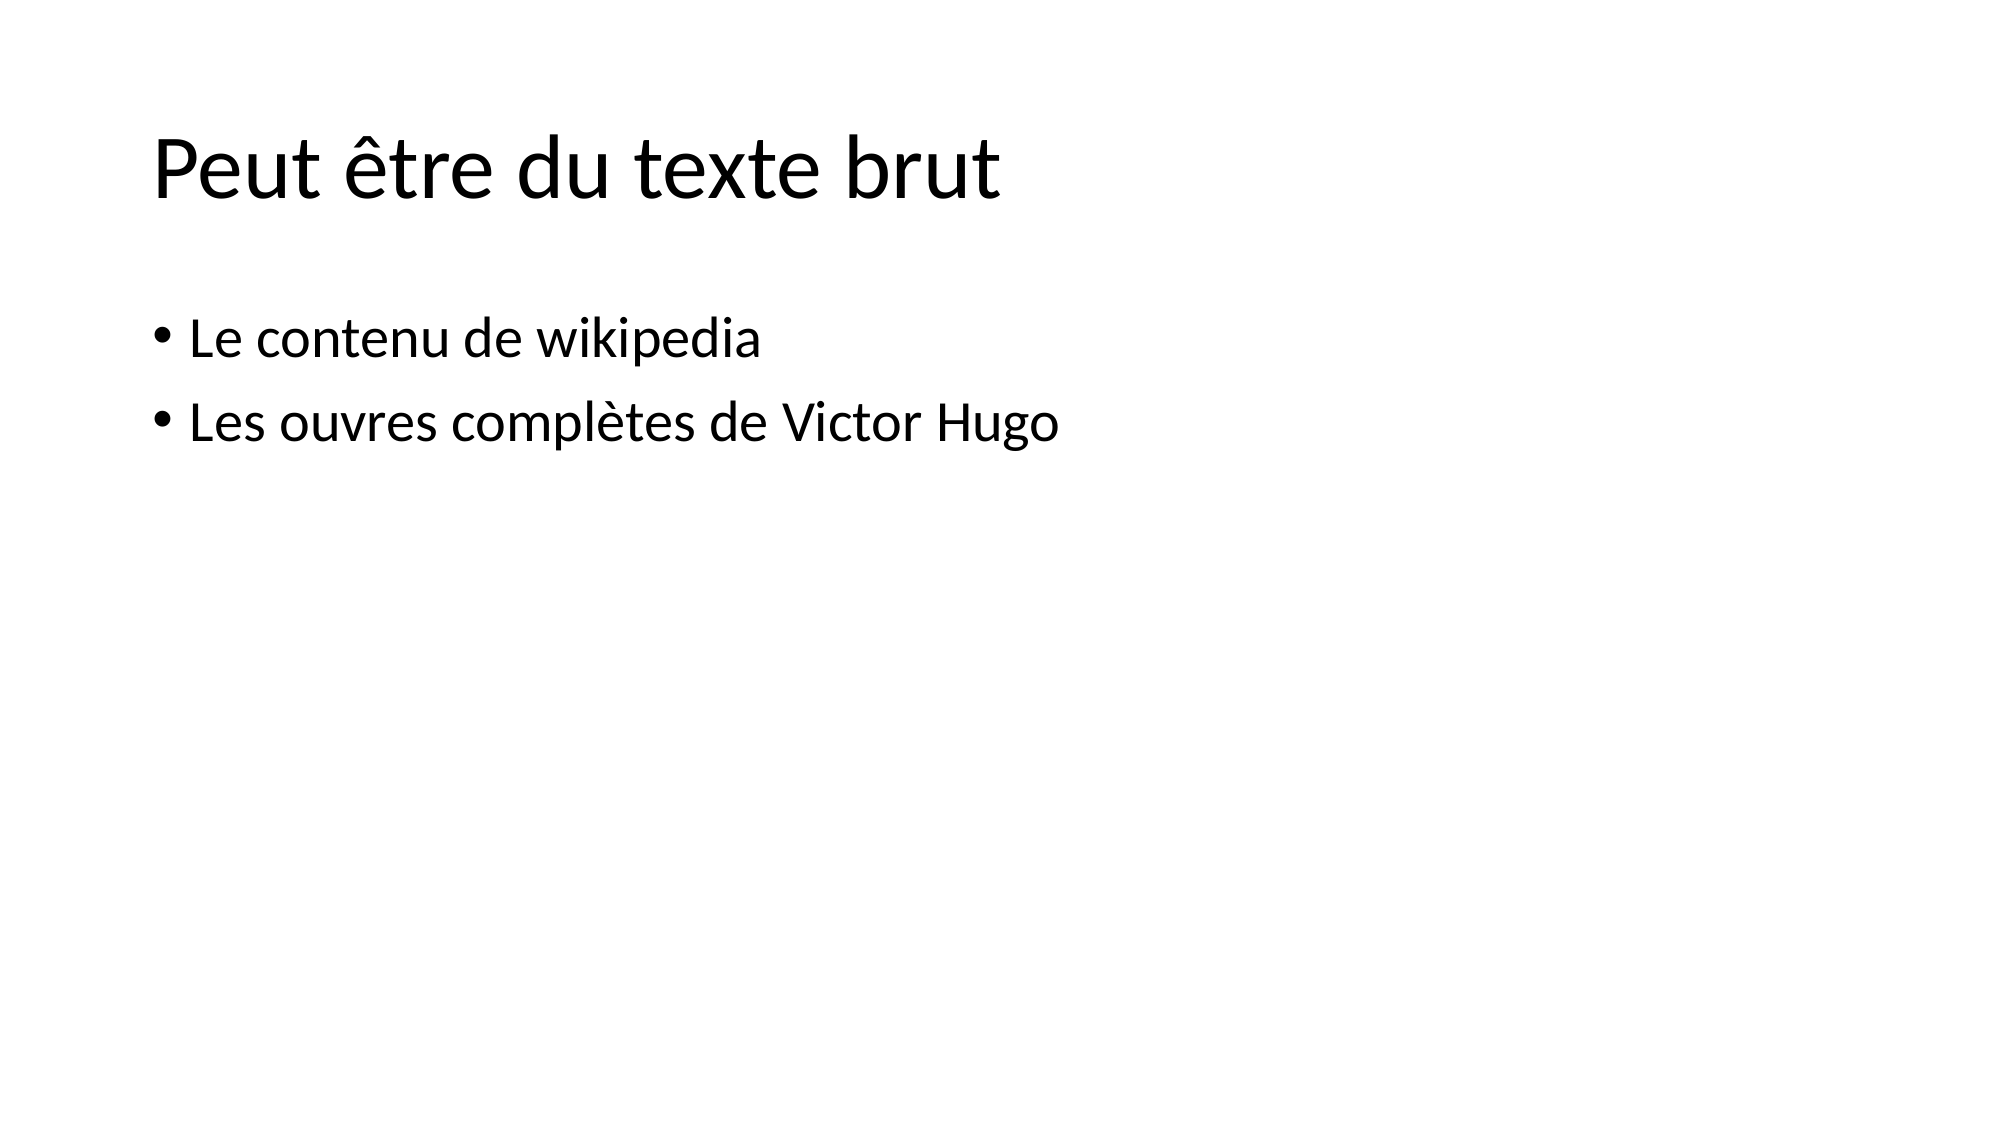

# Peut être du texte brut
Le contenu de wikipedia
Les ouvres complètes de Victor Hugo